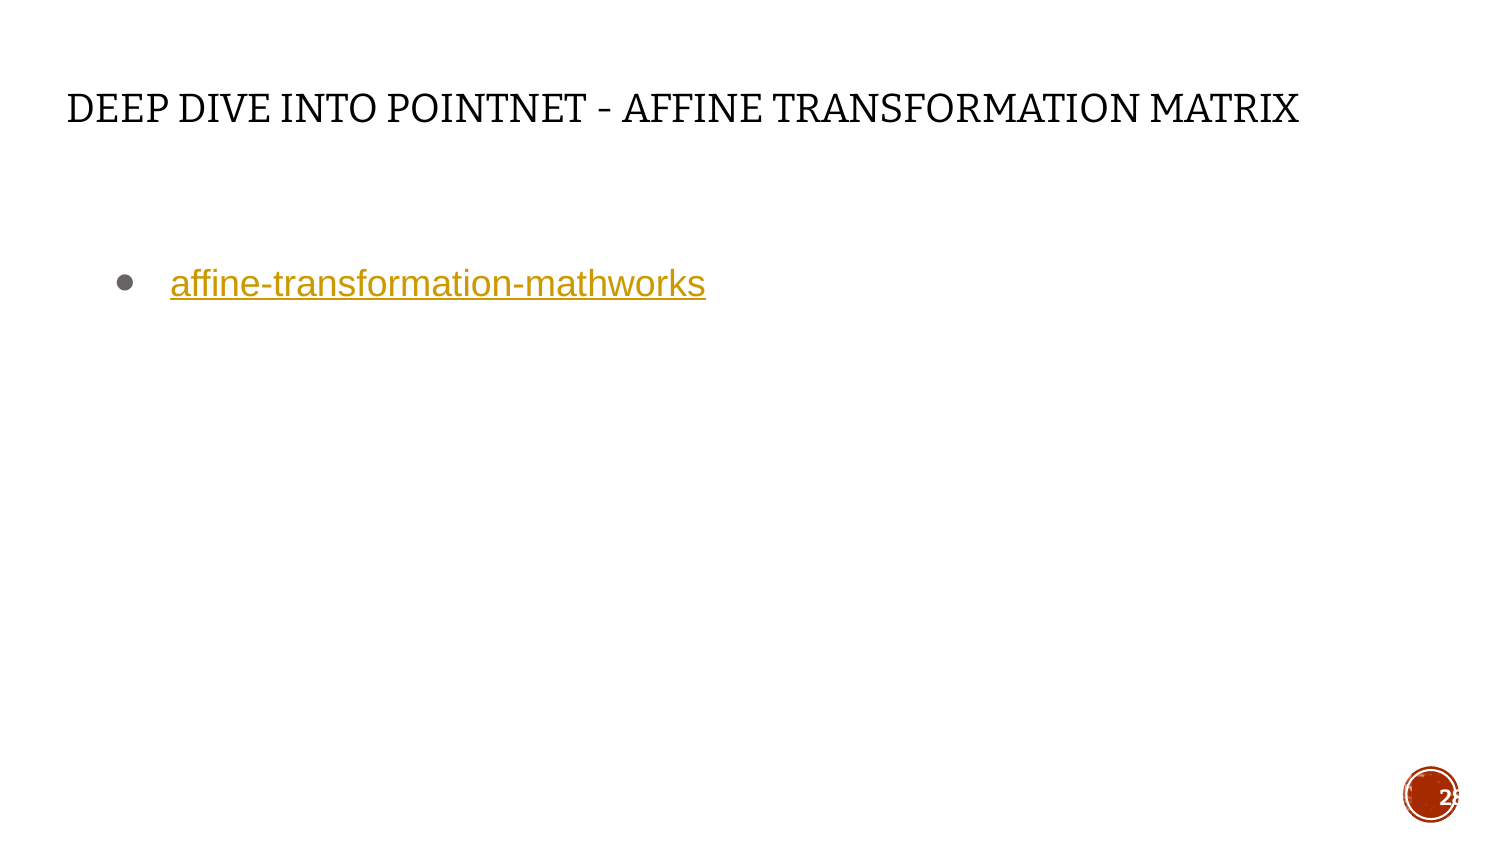

# Deep Dive into PointNet - Affine transformation matrix
affine-transformation-mathworks
28